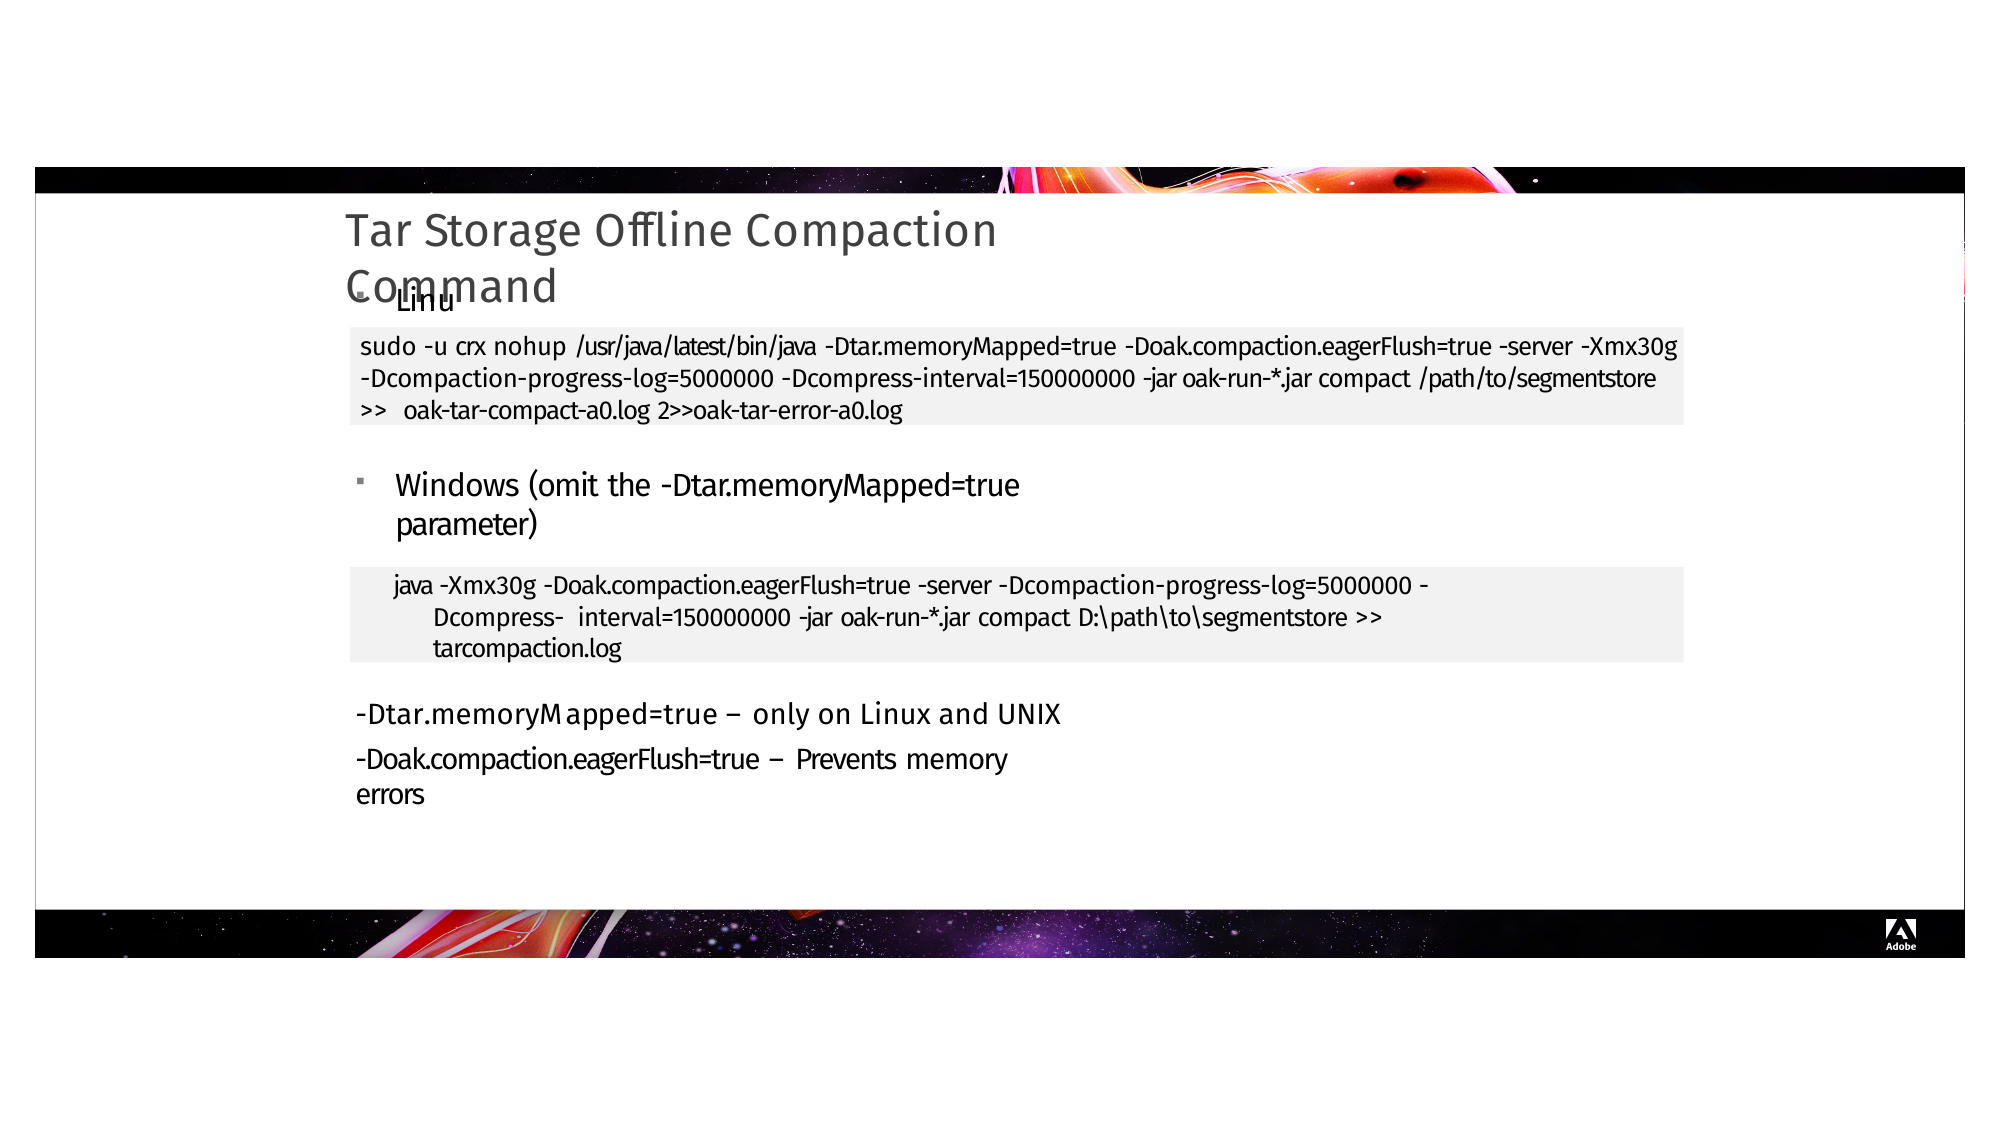

# Tar Storage Offline Compaction Command
Linux
sudo -u crx nohup /usr/java/latest/bin/java -Dtar.memoryMapped=true -Doak.compaction.eagerFlush=true -server -Xmx30g
-Dcompaction-progress-log=5000000 -Dcompress-interval=150000000 -jar oak-run-*.jar compact /path/to/segmentstore >>  oak-tar-compact-a0.log 2>>oak-tar-error-a0.log
Windows (omit the -Dtar.memoryMapped=true parameter)
java -Xmx30g -Doak.compaction.eagerFlush=true -server -Dcompaction-progress-log=5000000 -Dcompress-  interval=150000000 -jar oak-run-*.jar compact D:\path\to\segmentstore >> tarcompaction.log
-Dtar.memoryMapped=true – only on Linux and UNIX
-Doak.compaction.eagerFlush=true – Prevents memory errors
© 2017 Adobe Systems Incorporated. All Rights Reserved. Adobe Confidential.
131